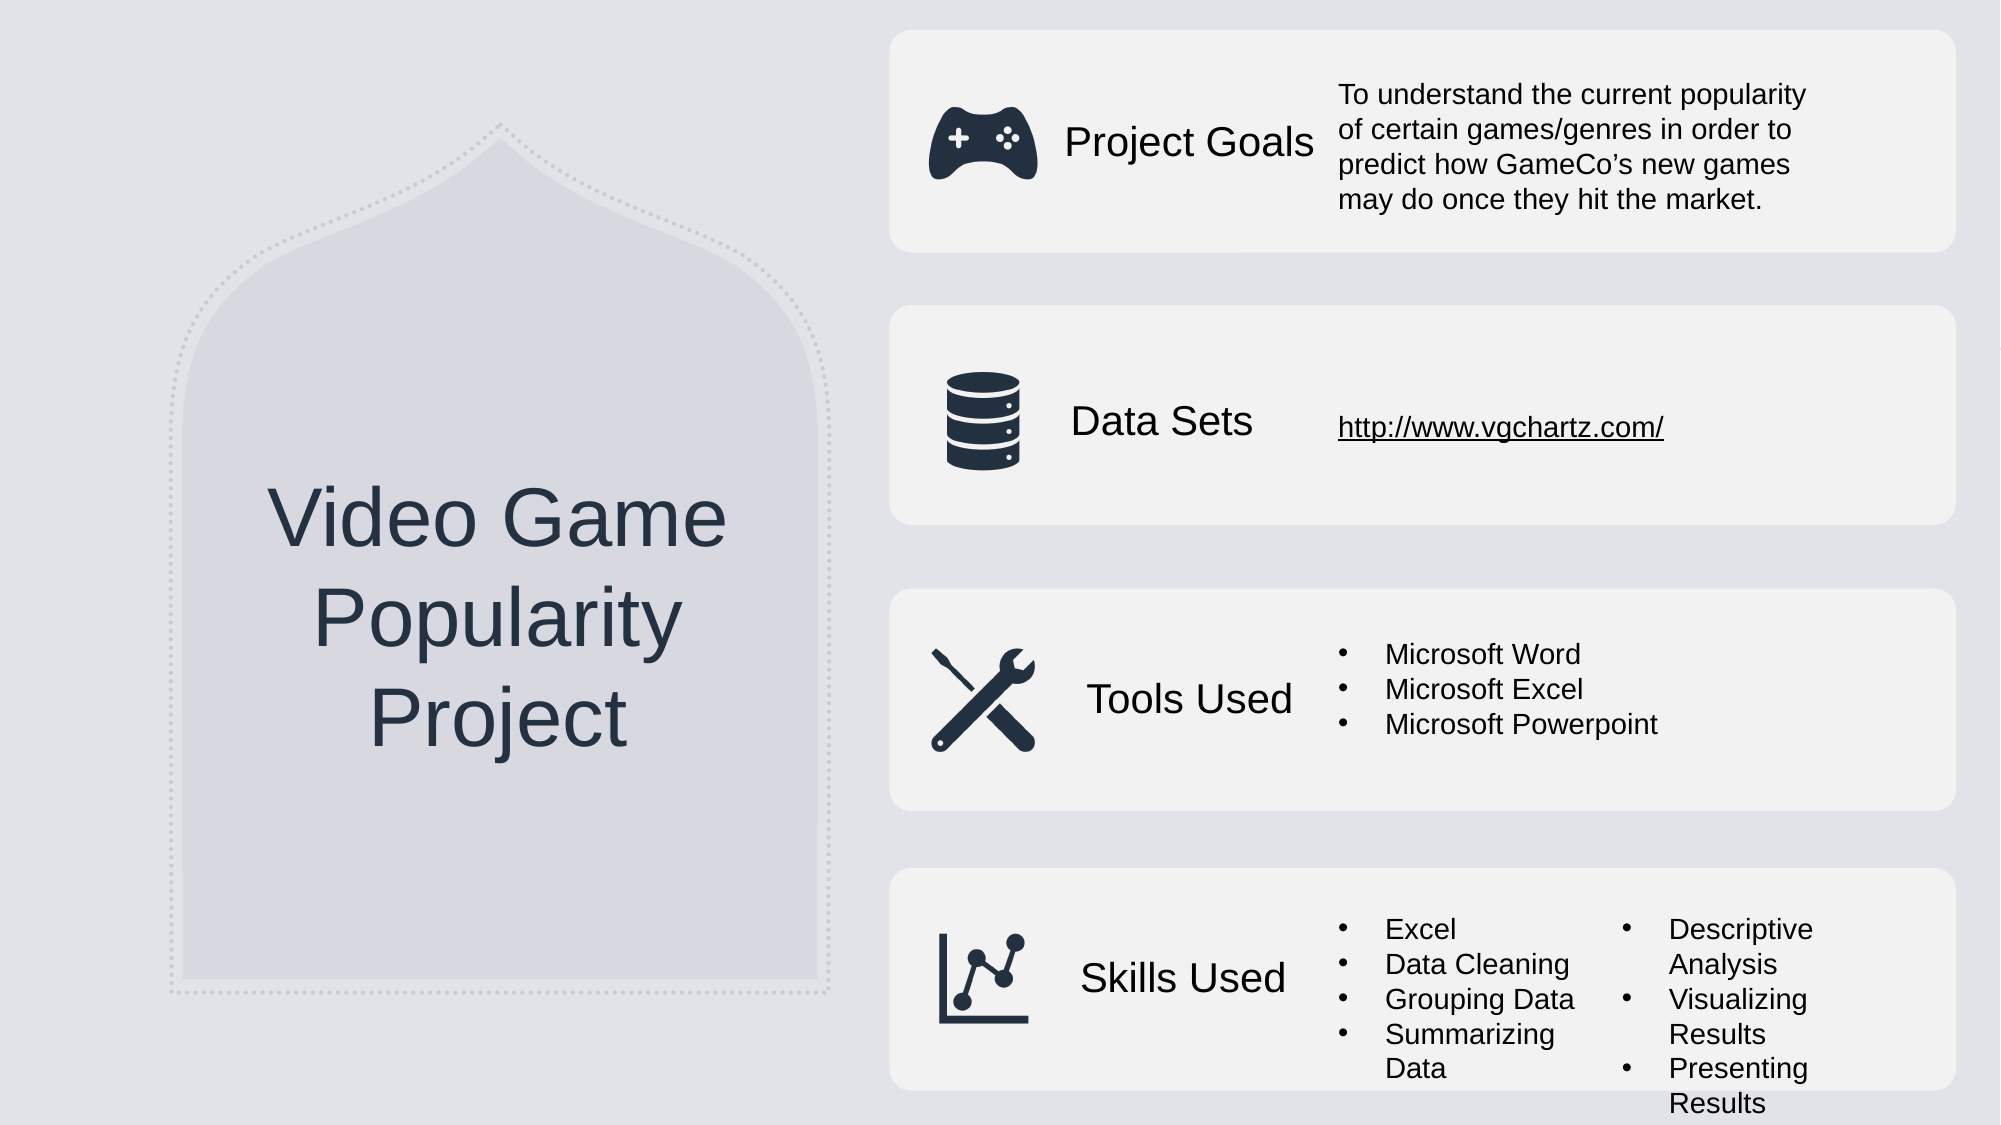

Project Goals
Data Sets
Tools Used
Skills Used
To understand the current popularity of certain games/genres in order to predict how GameCo’s new games may do once they hit the market.

# Video Game Popularity Project
http://www.vgchartz.com/

Microsoft Word
Microsoft Excel
Microsoft Powerpoint
Excel
Data Cleaning
Grouping Data
Summarizing Data

Descriptive Analysis
Visualizing Results
Presenting Results